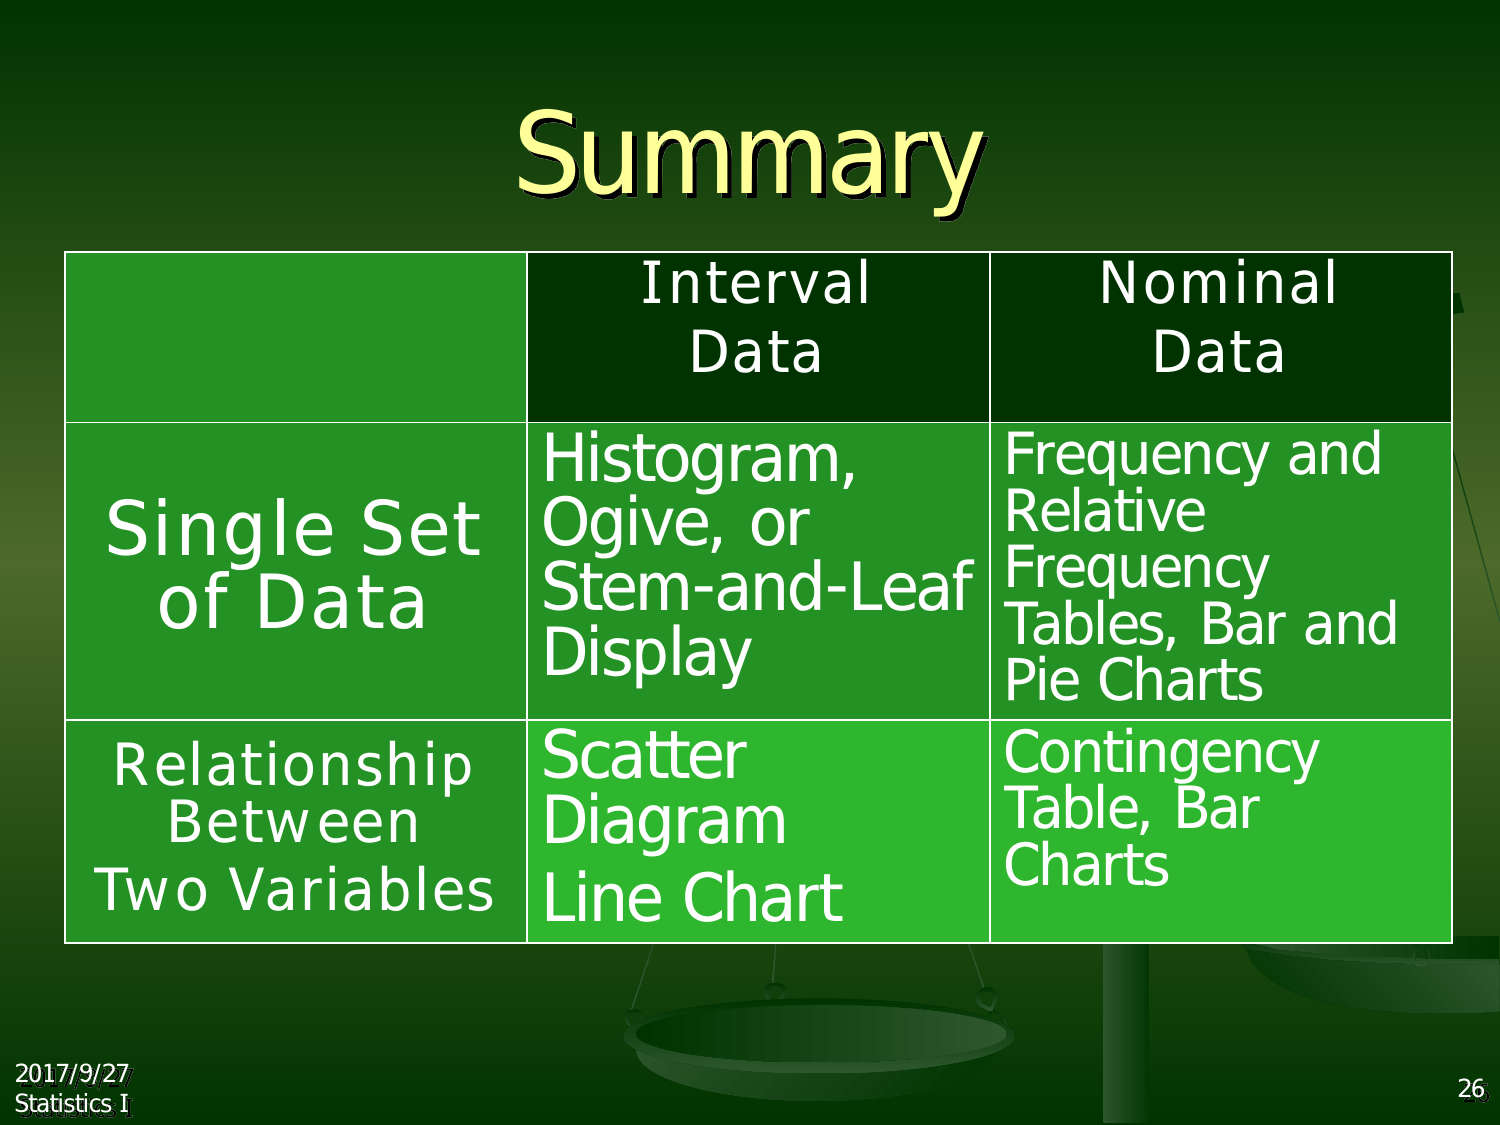

# Summary
|  | Interval Data | Nominal Data |
| --- | --- | --- |
| Single Set of Data | Histogram, Ogive, or Stem-and-Leaf Display | Frequency and Relative Frequency Tables, Bar and Pie Charts |
| Relationship Between Two Variables | Scatter Diagram Line Chart | Contingency Table, Bar Charts |
2017/9/27
Statistics I
26